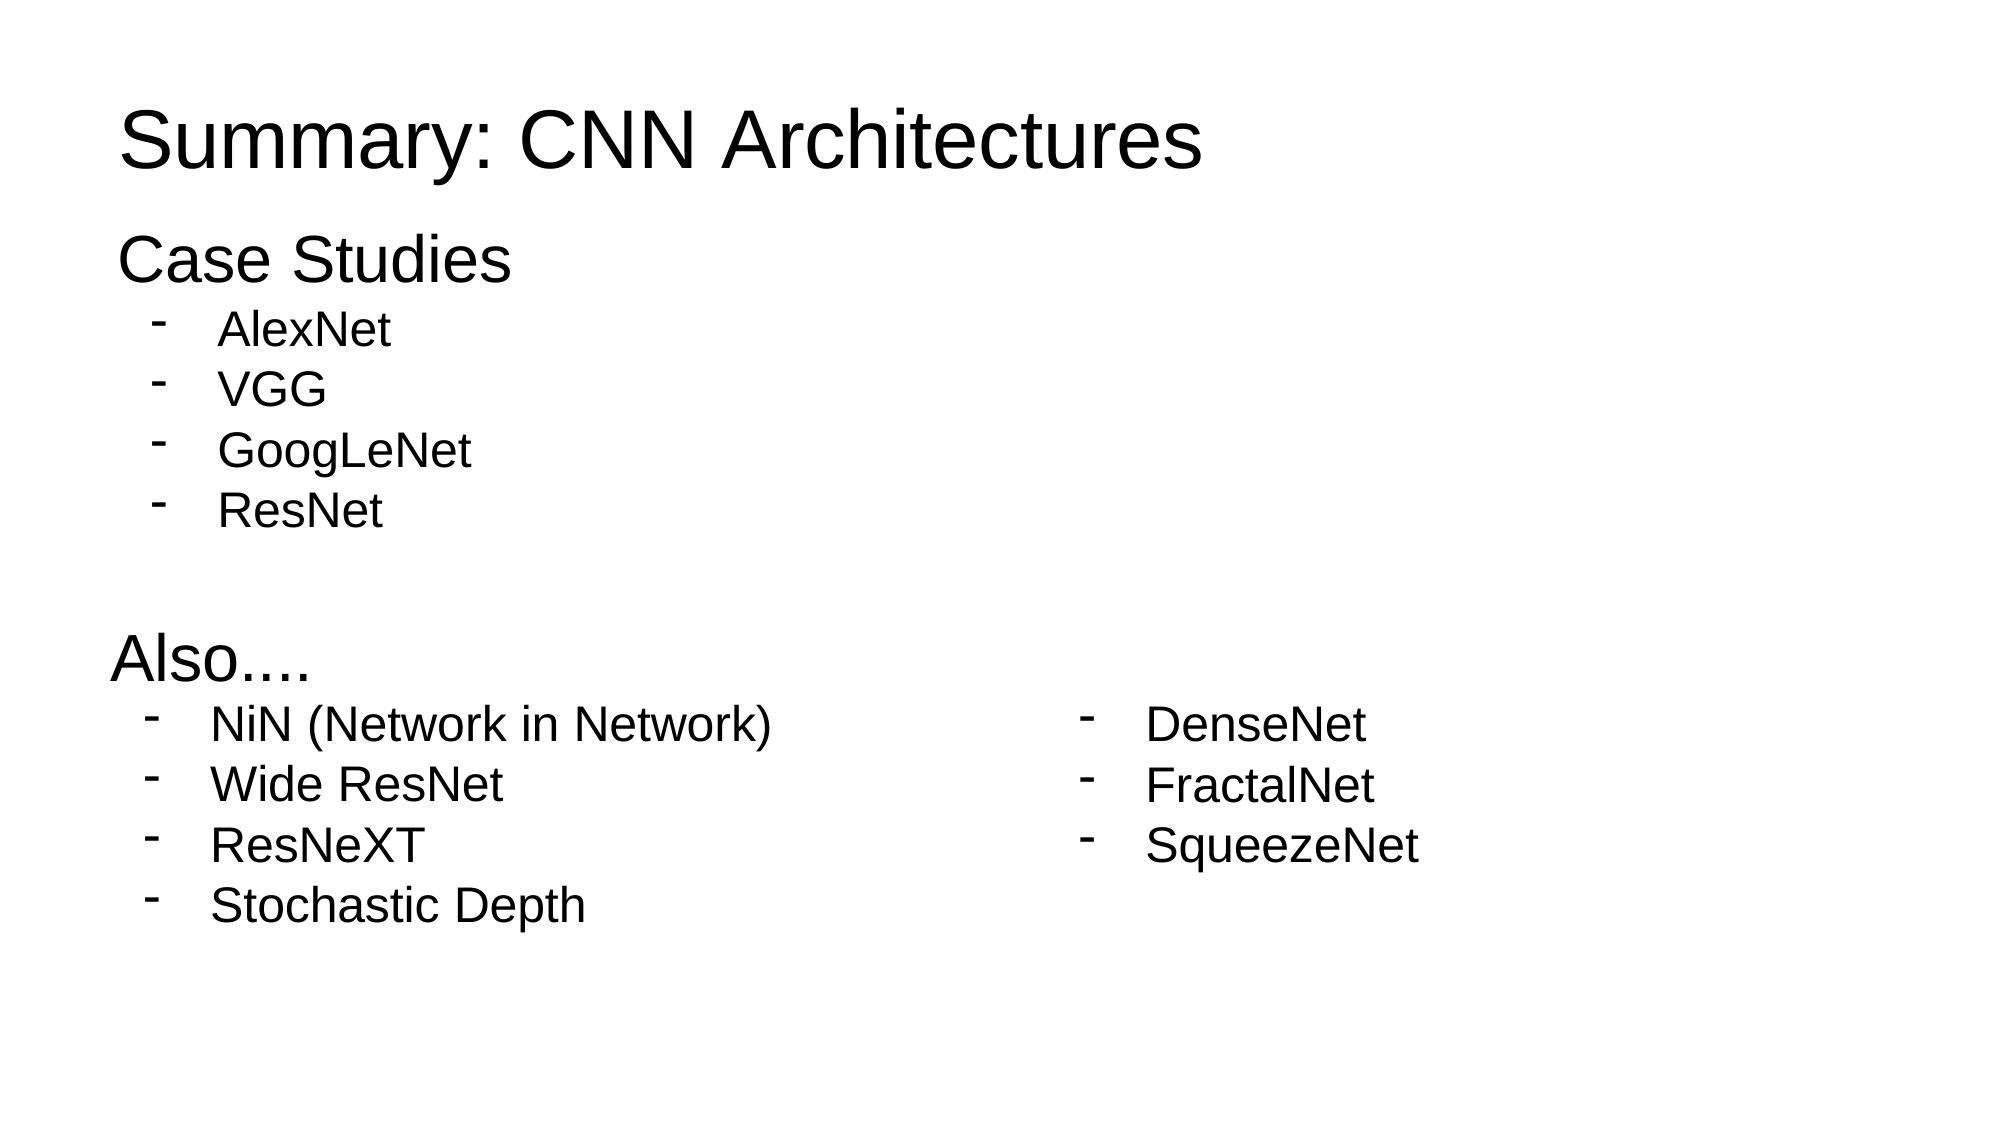

# Summary: CNN Architectures
Case Studies
AlexNet
VGG
GoogLeNet
ResNet

Also....
NiN (Network in Network)
Wide ResNet
ResNeXT
Stochastic Depth
DenseNet
FractalNet
SqueezeNet
Lecture 9 - 10
May 2, 2017
Fei-Fei Li & Justin Johnson & Serena Yeung
0